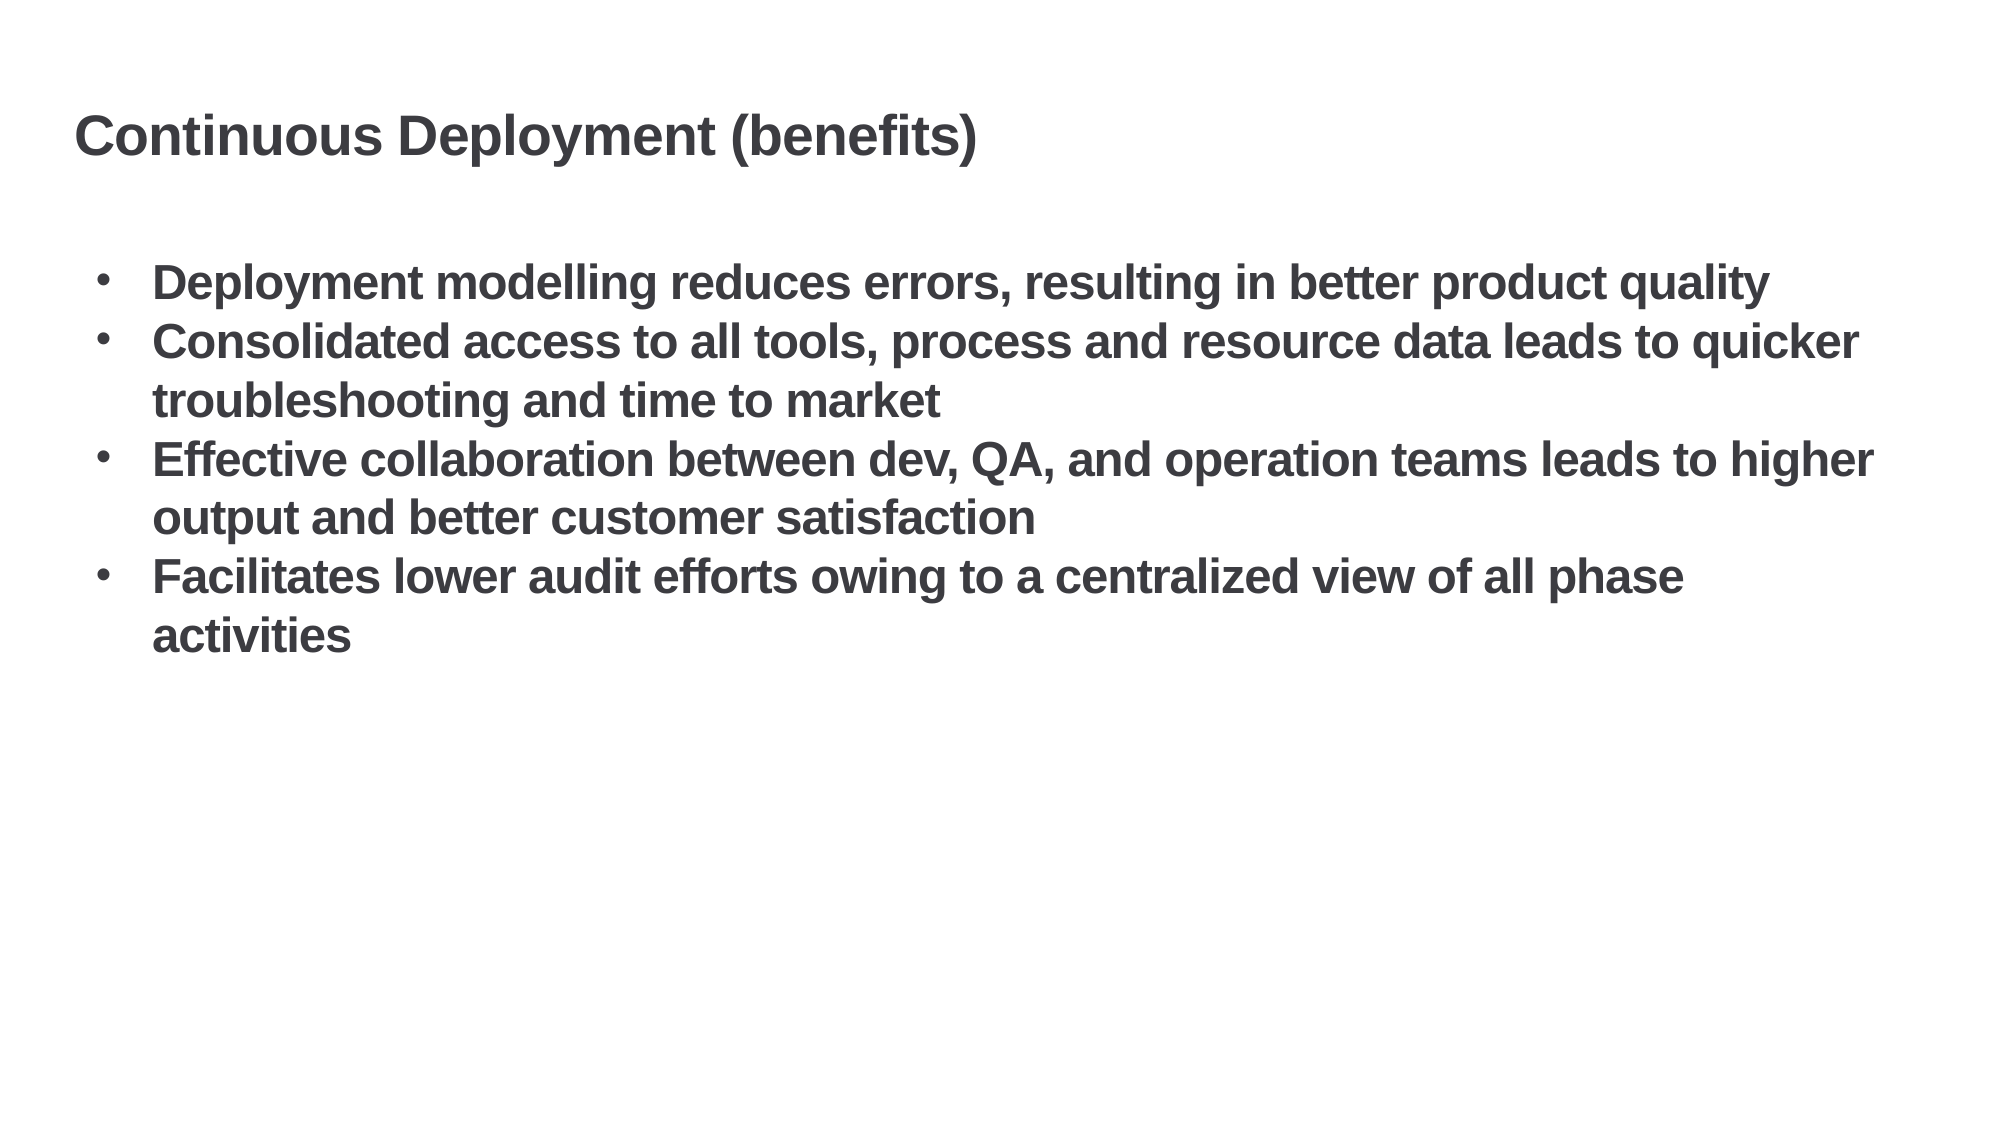

# Continuous Deployment (benefits)
Deployment modelling reduces errors, resulting in better product quality
Consolidated access to all tools, process and resource data leads to quicker troubleshooting and time to market
Effective collaboration between dev, QA, and operation teams leads to higher output and better customer satisfaction
Facilitates lower audit efforts owing to a centralized view of all phase activities